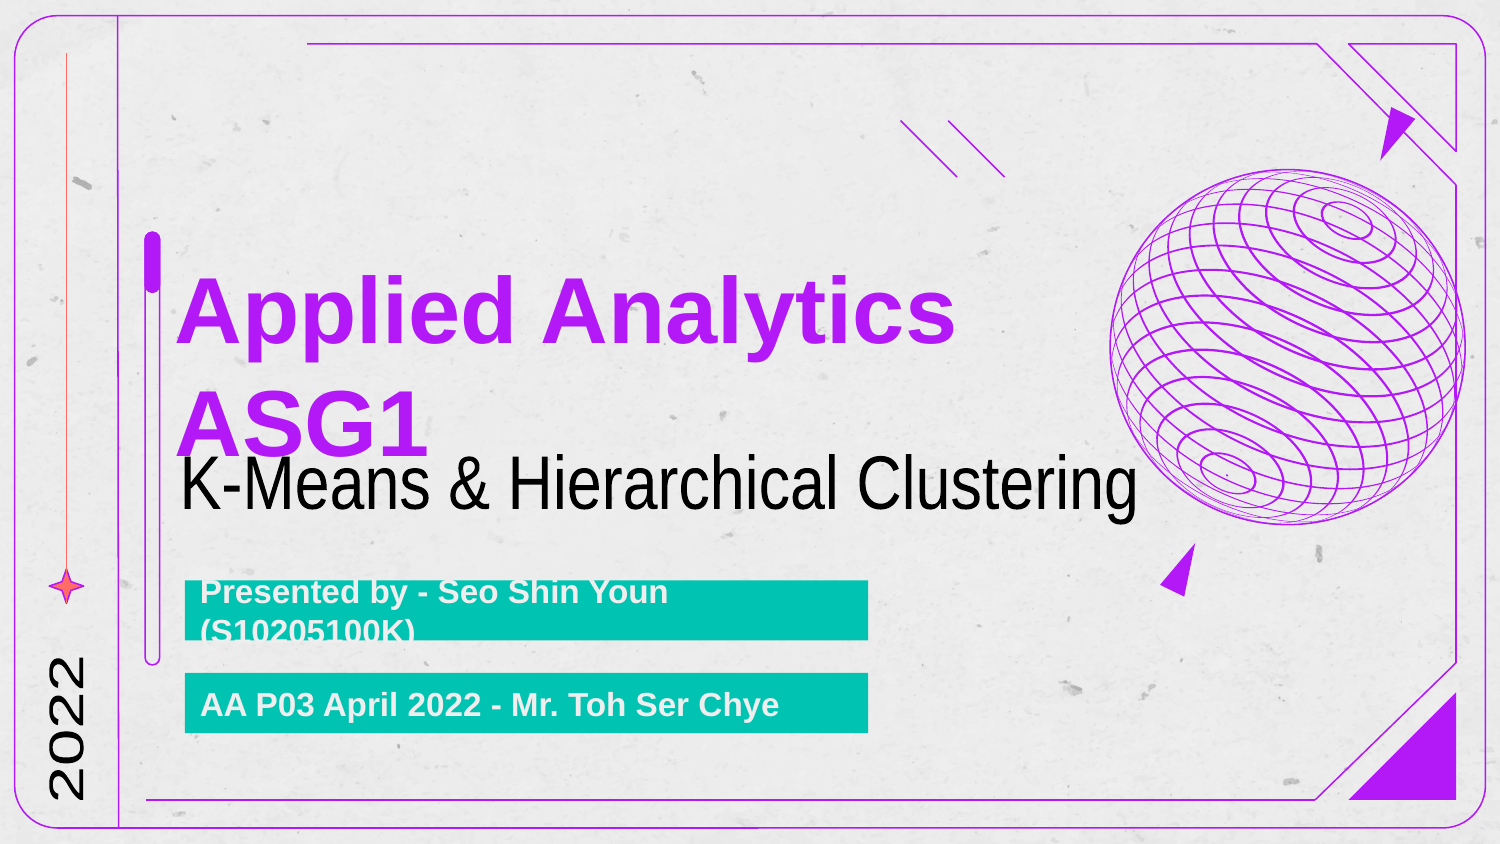

# Applied Analytics ASG1
K-Means & Hierarchical Clustering

Presented by - Seo Shin Youn (S10205100K)
AA P03 April 2022 - Mr. Toh Ser Chye
2022